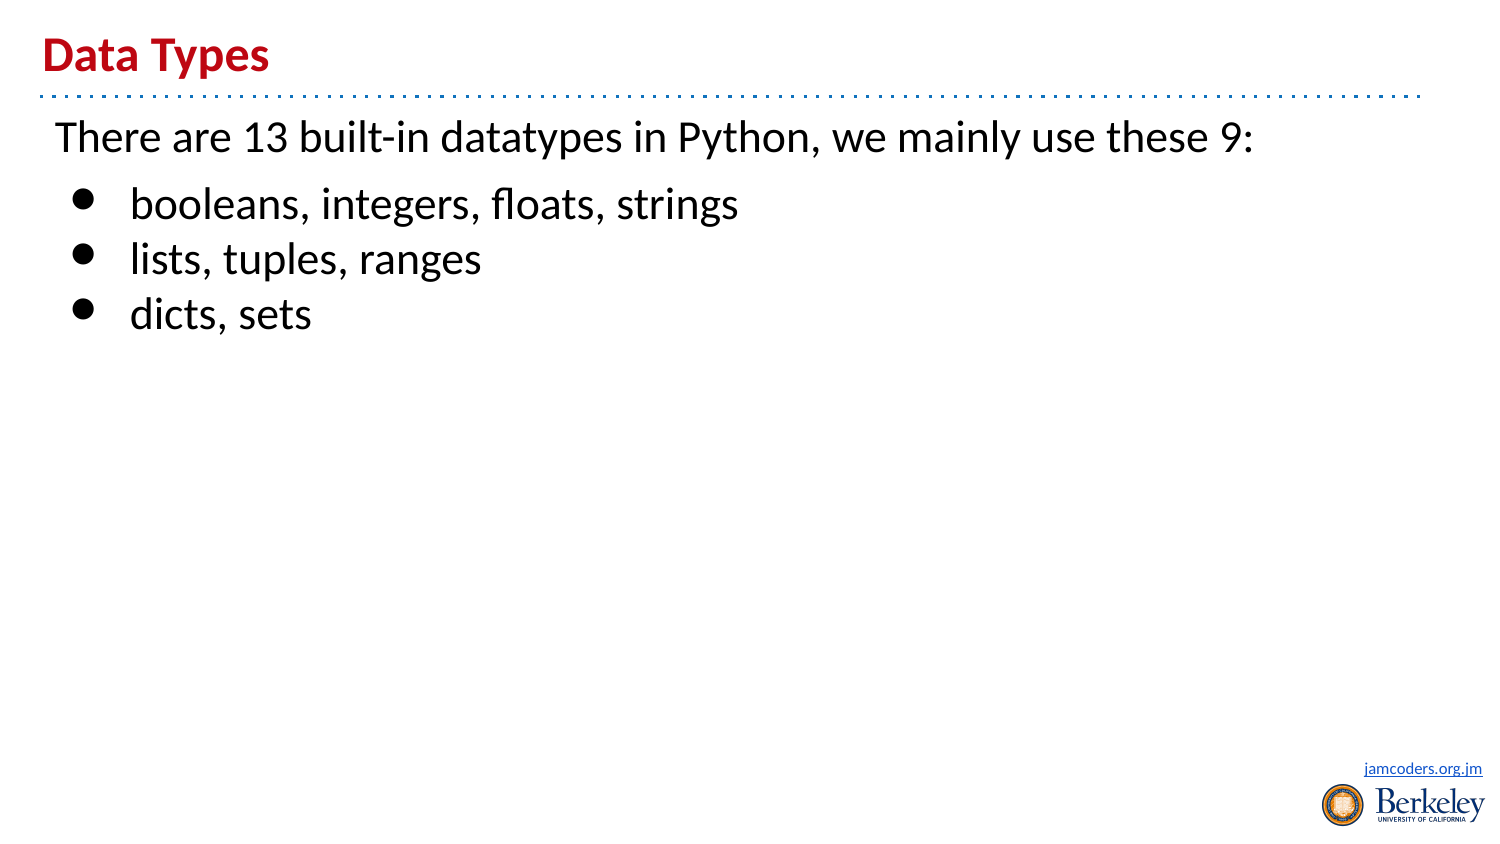

# Data Types
There are 13 built-in datatypes in Python, we mainly use these 9:
booleans, integers, floats, strings
lists, tuples, ranges
dicts, sets